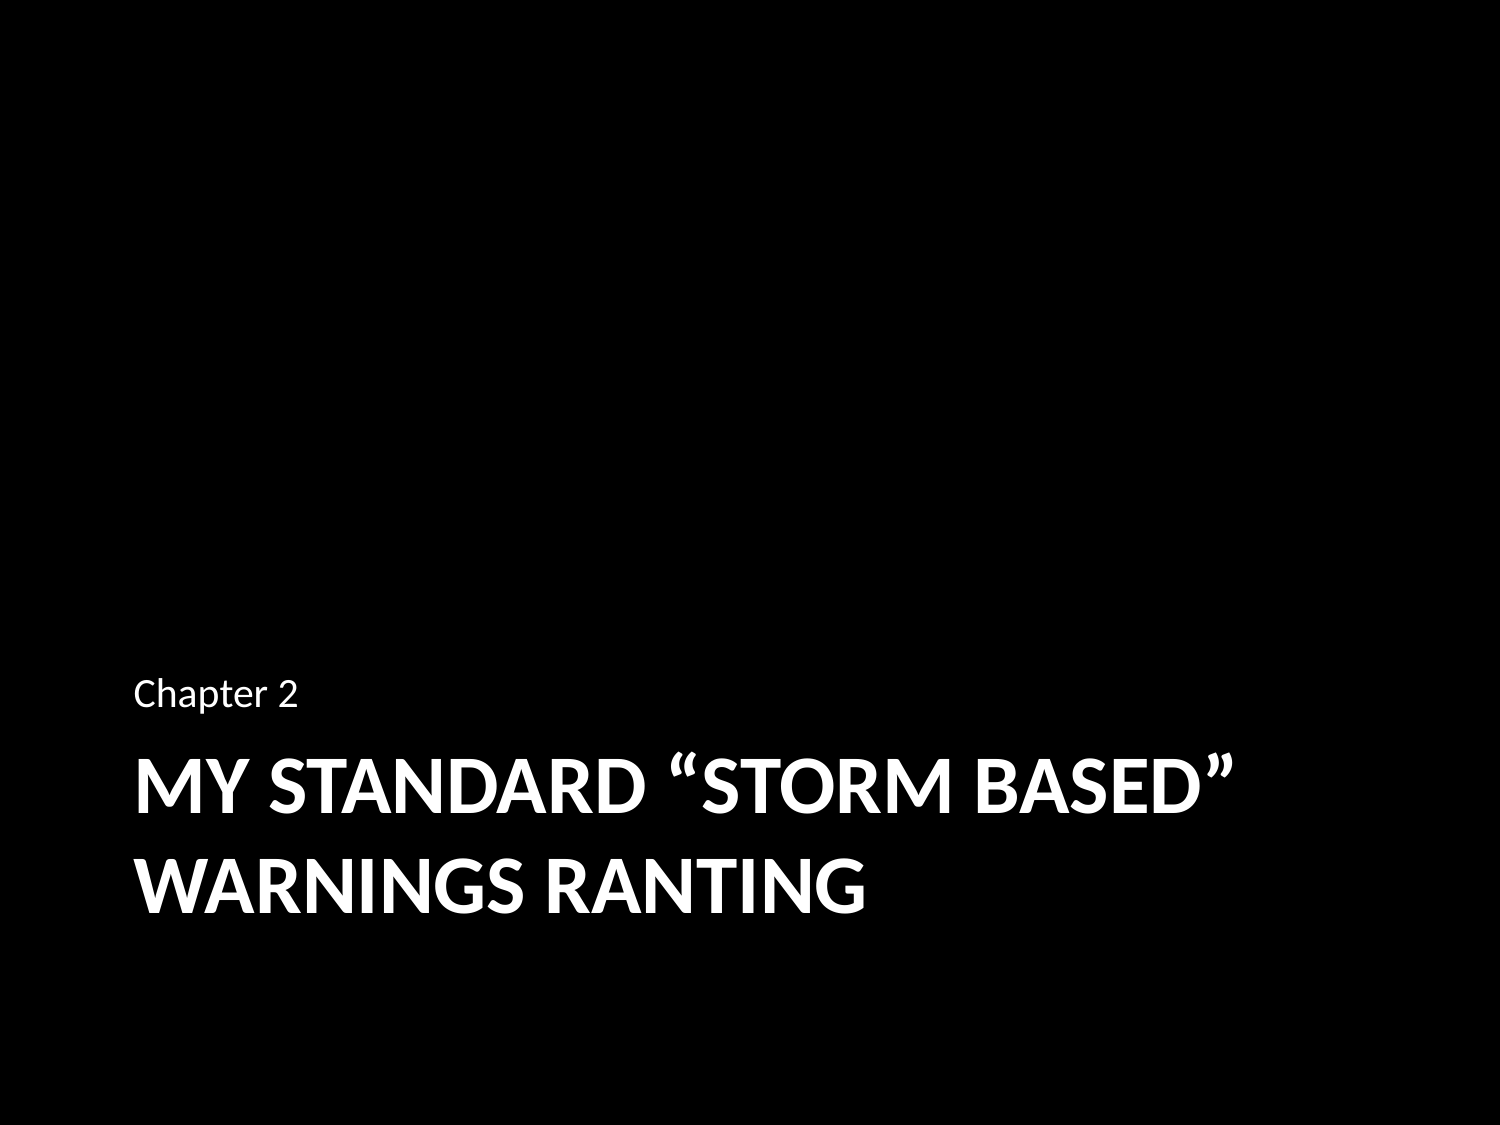

Chapter 2
# My standard “Storm based” Warnings ranting